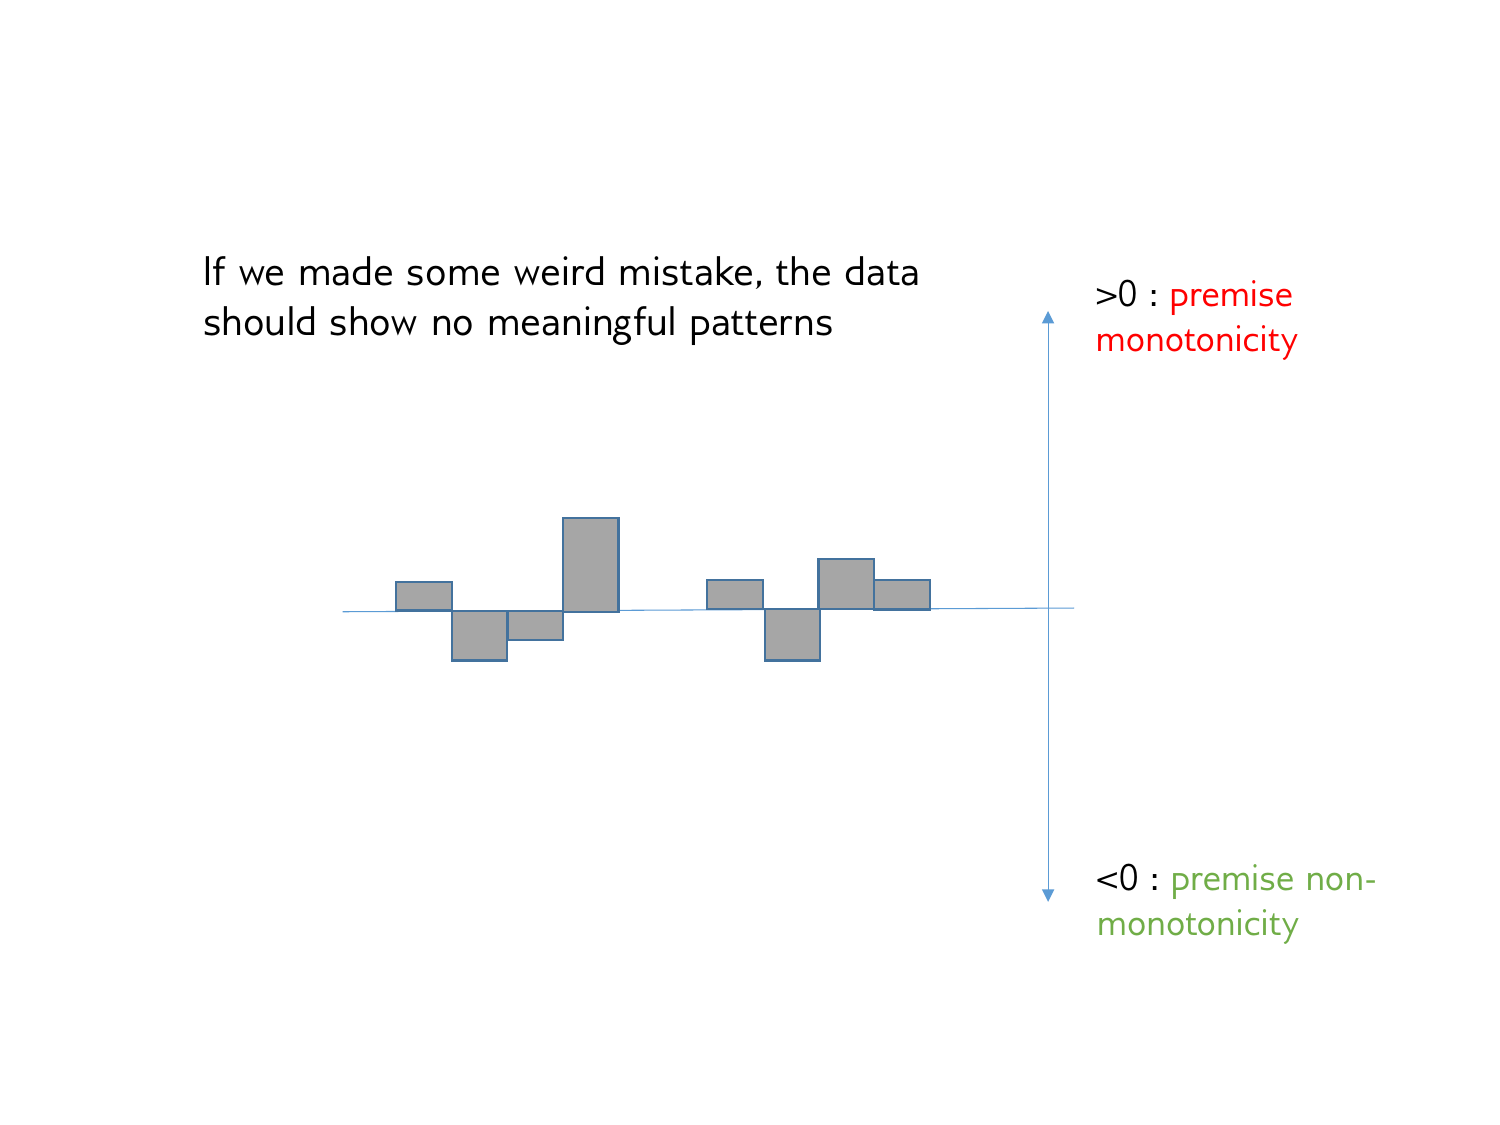

If we made some weird mistake, the data should show no meaningful patterns
>0 : premise monotonicity

<0 : premise non- monotonicity